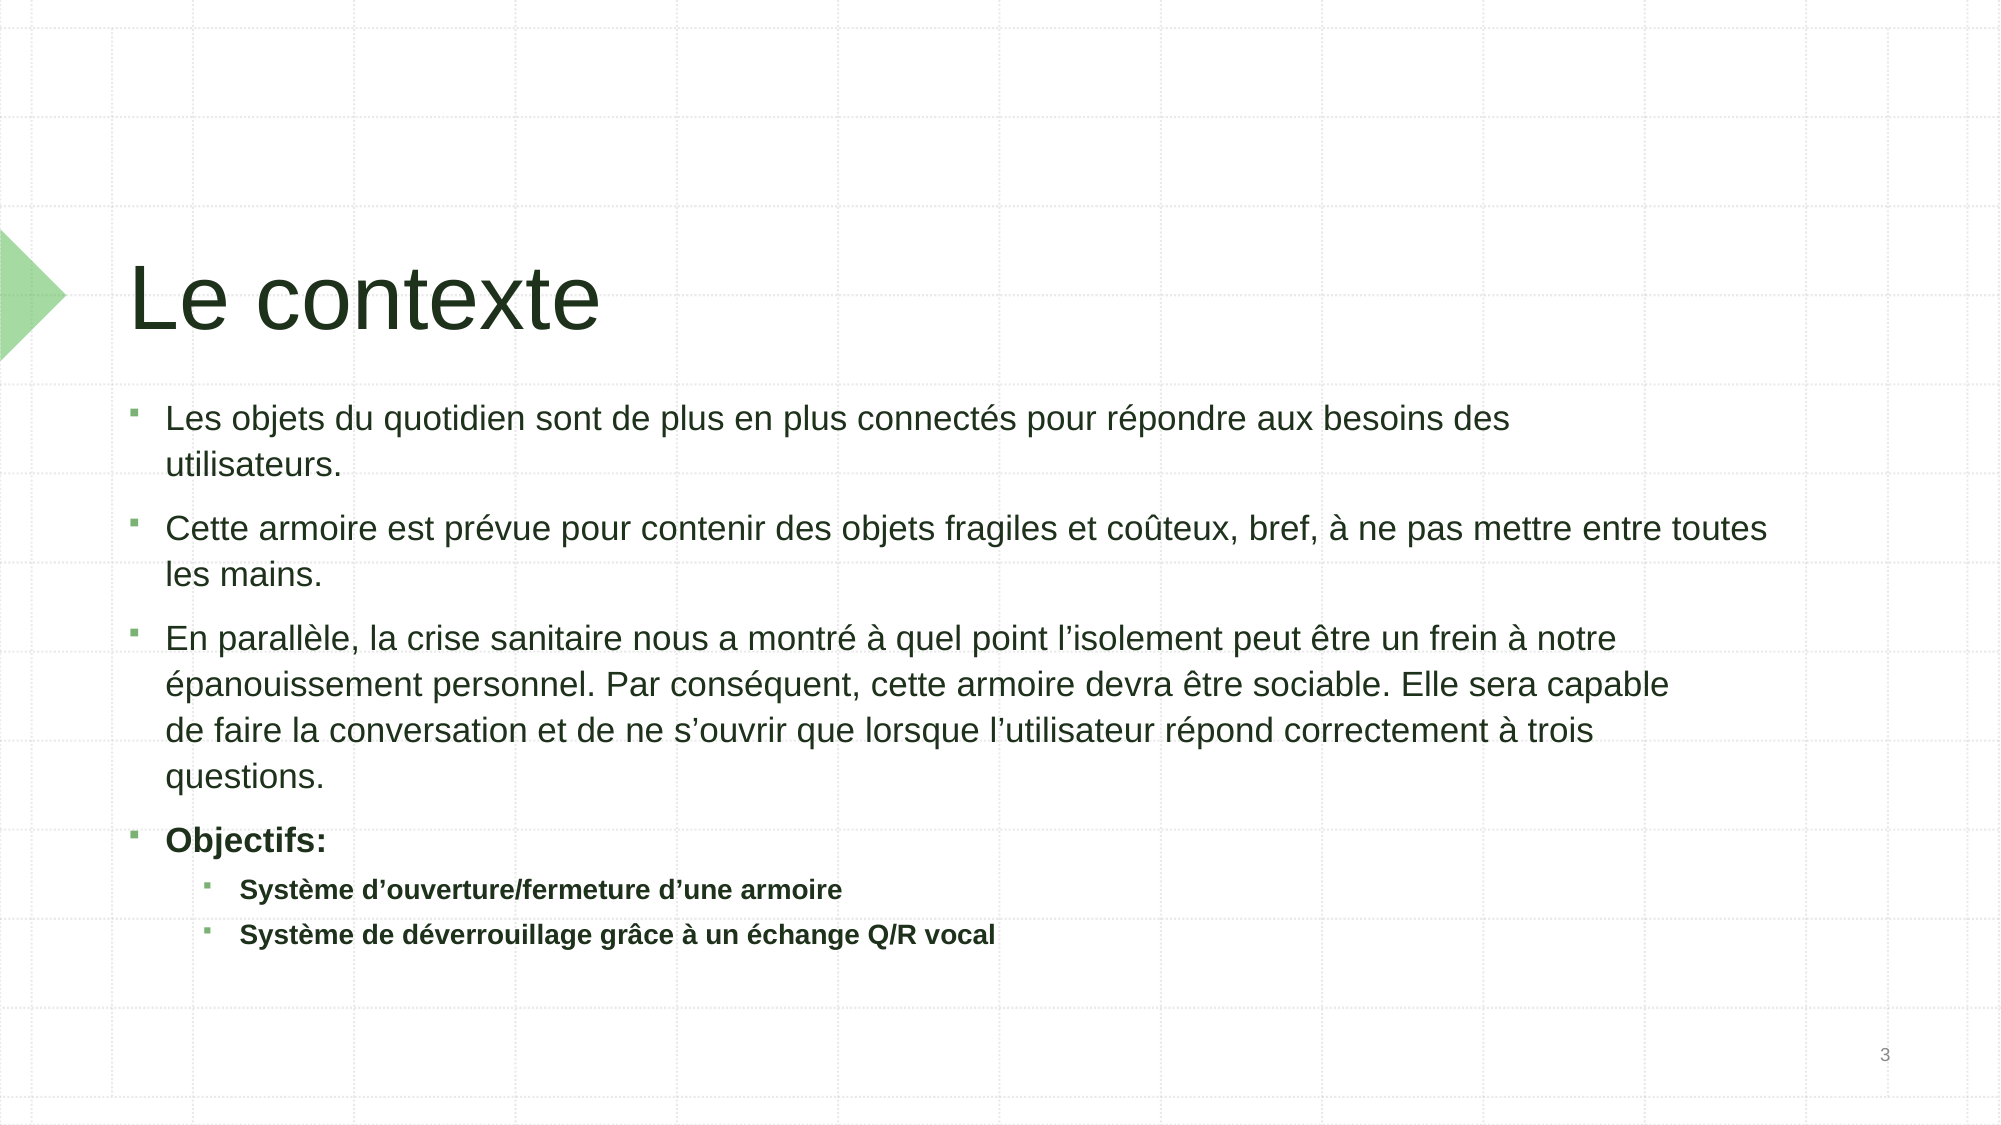

# Le contexte
Les objets du quotidien sont de plus en plus connectés pour répondre aux besoins des
utilisateurs.
Cette armoire est prévue pour contenir des objets fragiles et coûteux, bref, à ne pas mettre entre toutes les mains.
En parallèle, la crise sanitaire nous a montré à quel point l’isolement peut être un frein à notre
épanouissement personnel. Par conséquent, cette armoire devra être sociable. Elle sera capable
de faire la conversation et de ne s’ouvrir que lorsque l’utilisateur répond correctement à trois
questions.
Objectifs:
Système d’ouverture/fermeture d’une armoire
Système de déverrouillage grâce à un échange Q/R vocal
3